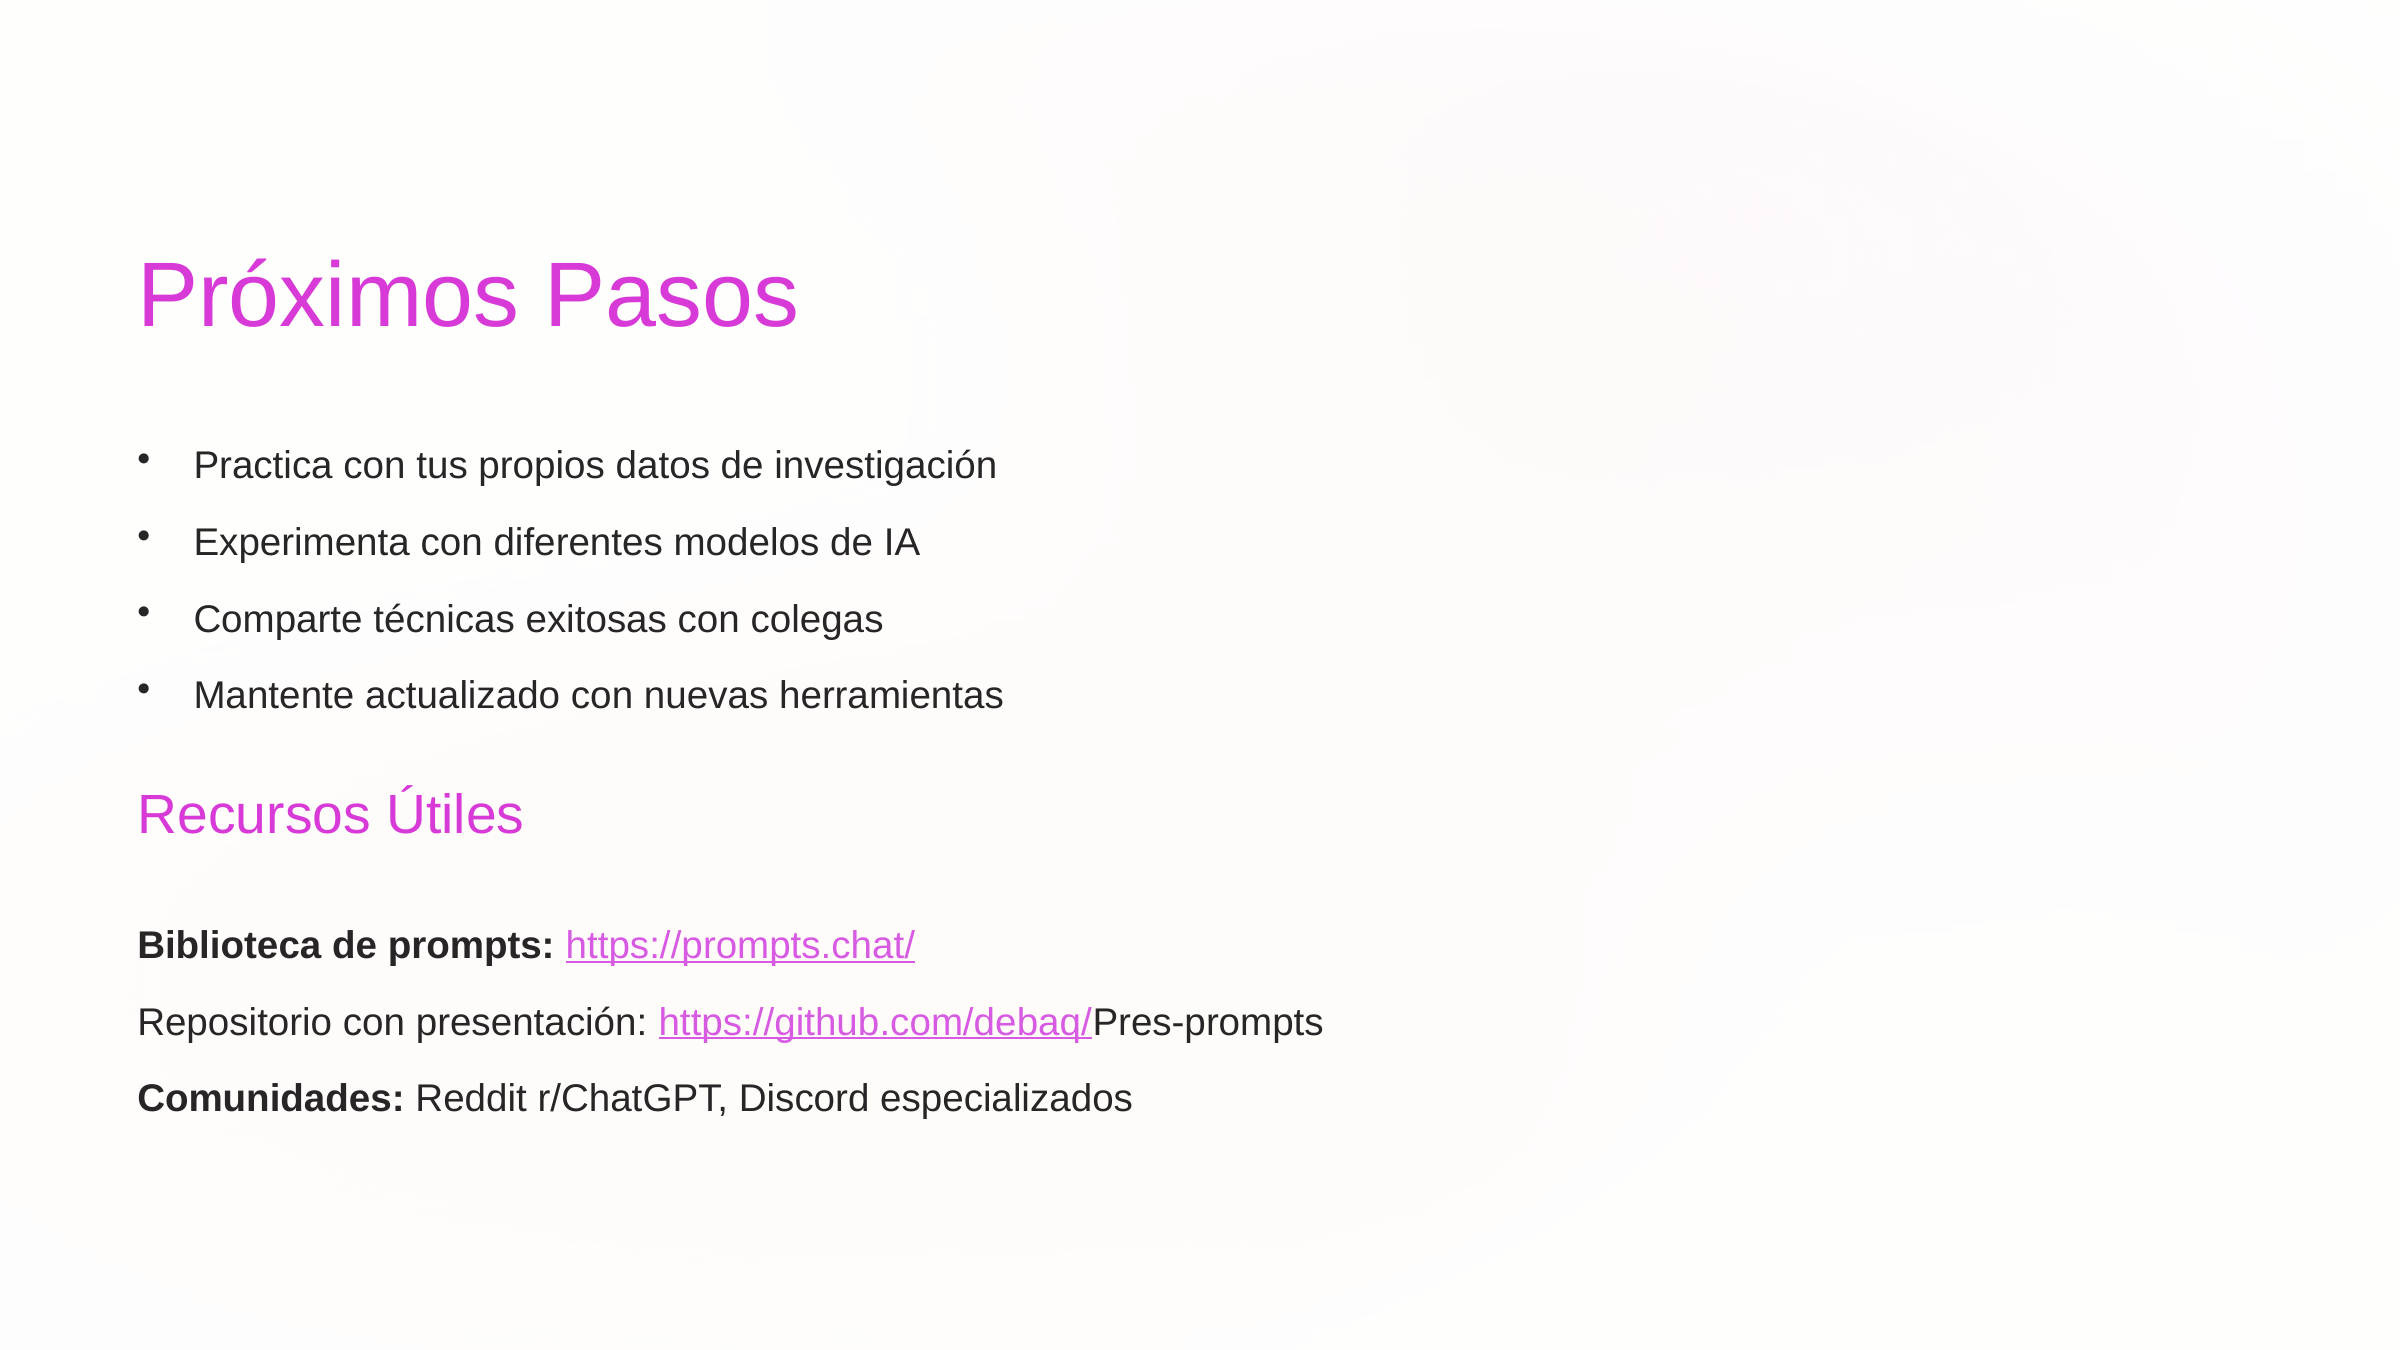

Próximos Pasos
Practica con tus propios datos de investigación
Experimenta con diferentes modelos de IA
Comparte técnicas exitosas con colegas
Mantente actualizado con nuevas herramientas
Recursos Útiles
Biblioteca de prompts: https://prompts.chat/
Repositorio con presentación: https://github.com/debaq/Pres-prompts
Comunidades: Reddit r/ChatGPT, Discord especializados